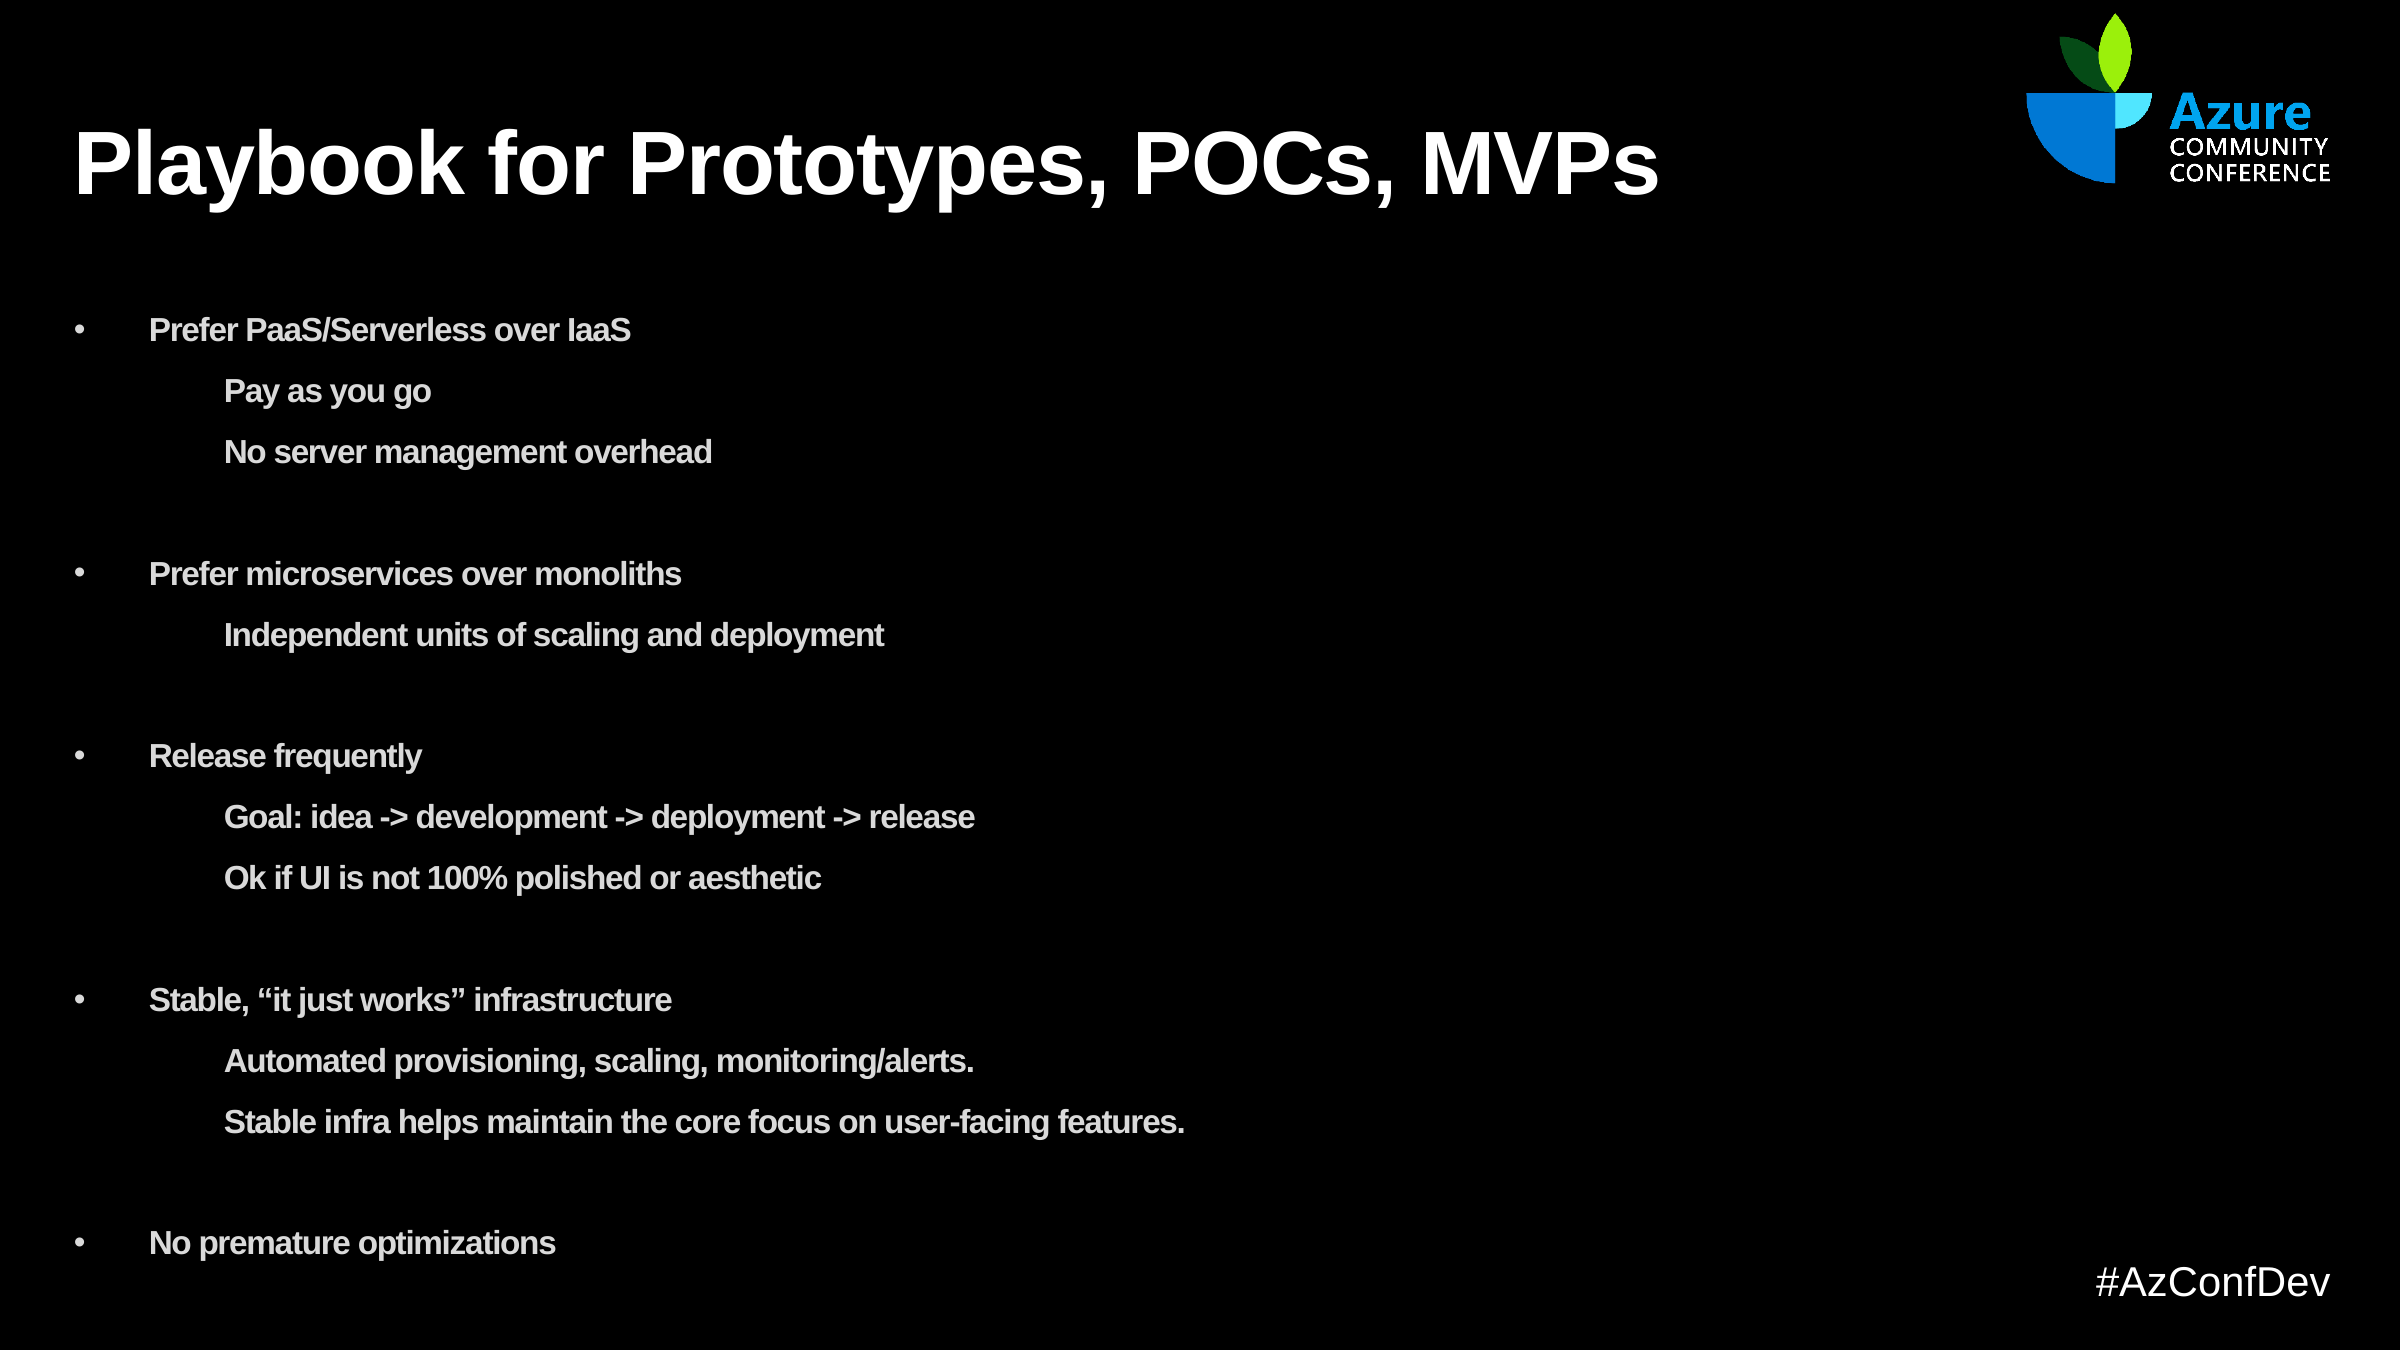

# Playbook for Prototypes, POCs, MVPs
Prefer PaaS/Serverless over IaaS
	Pay as you go
	No server management overhead

Prefer microservices over monoliths
	Independent units of scaling and deployment

Release frequently
	Goal: idea -> development -> deployment -> release
	Ok if UI is not 100% polished or aesthetic

Stable, “it just works” infrastructure
	Automated provisioning, scaling, monitoring/alerts.
	Stable infra helps maintain the core focus on user-facing features.

No premature optimizations